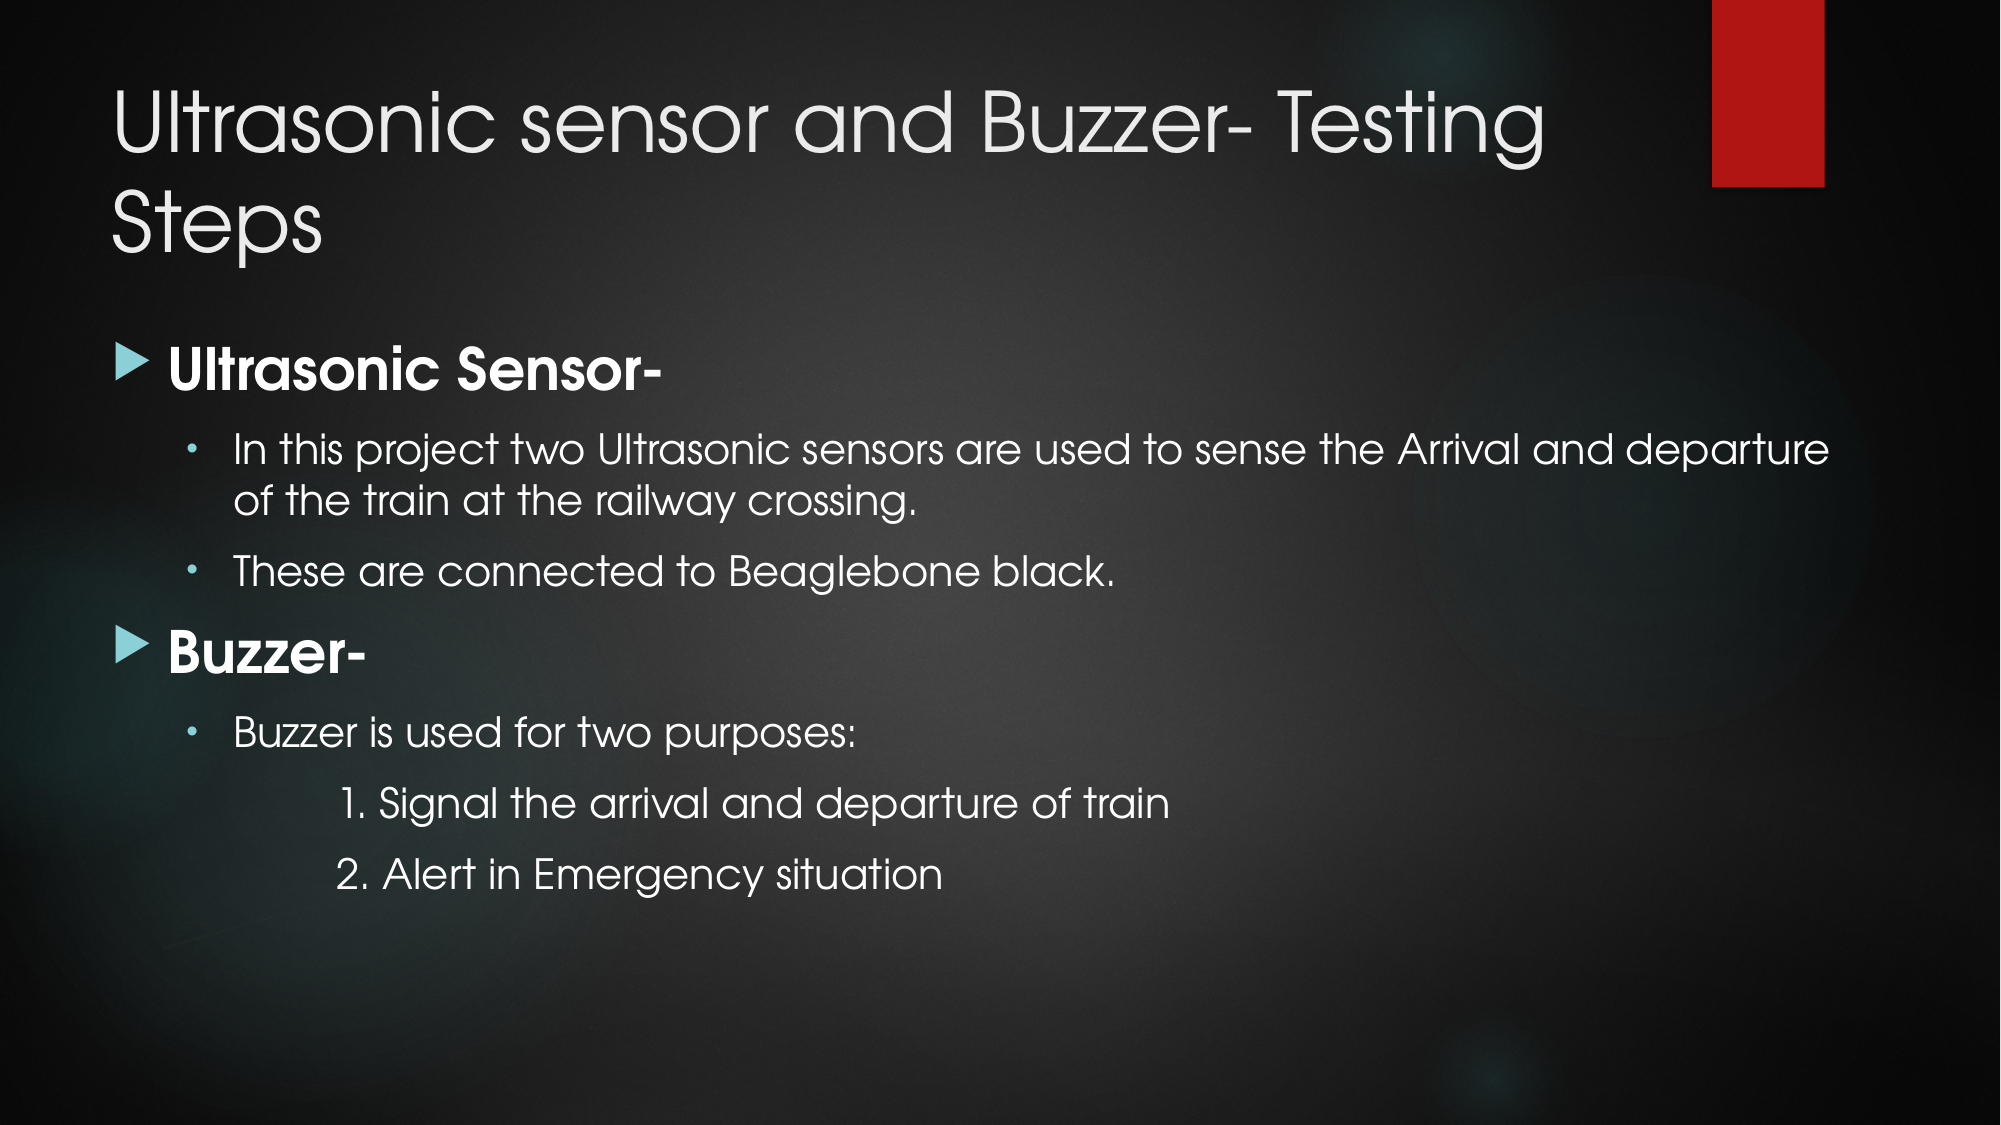

# Ultrasonic sensor and Buzzer- Testing  Steps
Ultrasonic Sensor-
In this project two Ultrasonic sensors are used to sense the Arrival and departure of the train at the railway crossing.
These are connected to Beaglebone black.
Buzzer-
Buzzer is used for two purposes:
	1. Signal the arrival and departure of train
	2. Alert in Emergency situation